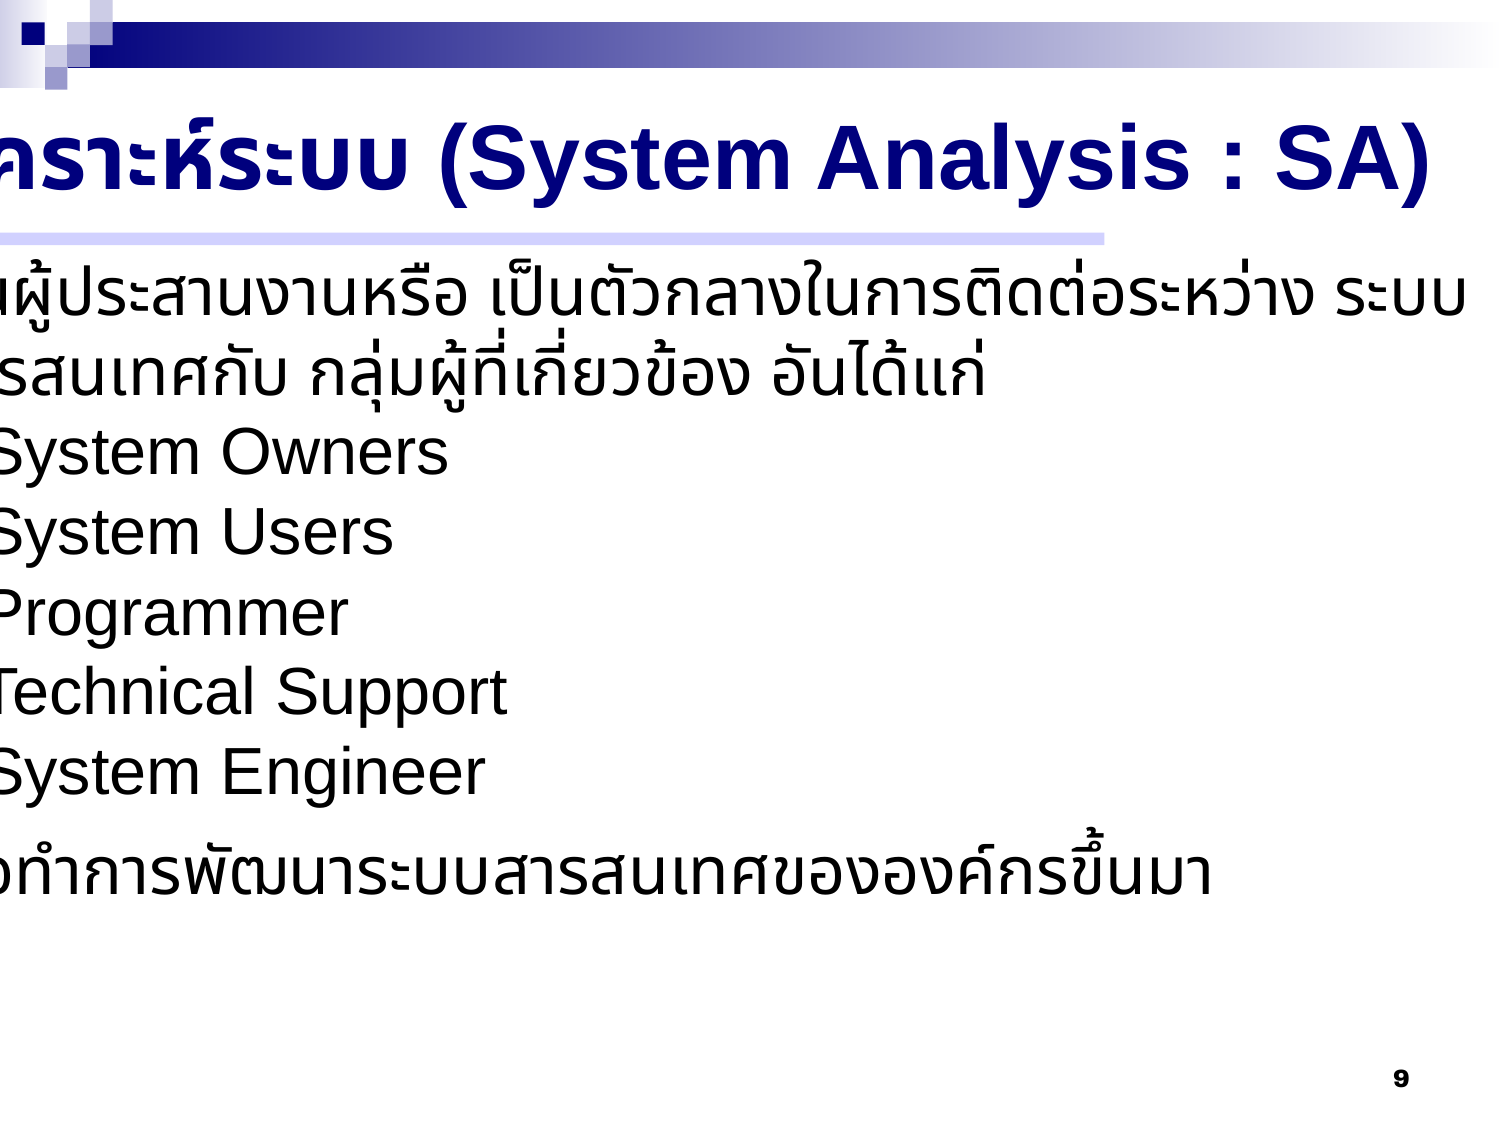

นักวิเคราะห์ระบบ (System Analysis : SA)

  เป็นผู้ประสานงานหรือ เป็นตัวกลางในการติดต่อระหว่าง ระบบ
      สารสนเทศกับ กลุ่มผู้ที่เกี่ยวข้อง อันได้แก่
      - System Owners
      - System Users
      - Programmer
      - Technical Support
      - System Engineer

  เพื่อทำการพัฒนาระบบสารสนเทศขององค์กรขึ้นมา
9